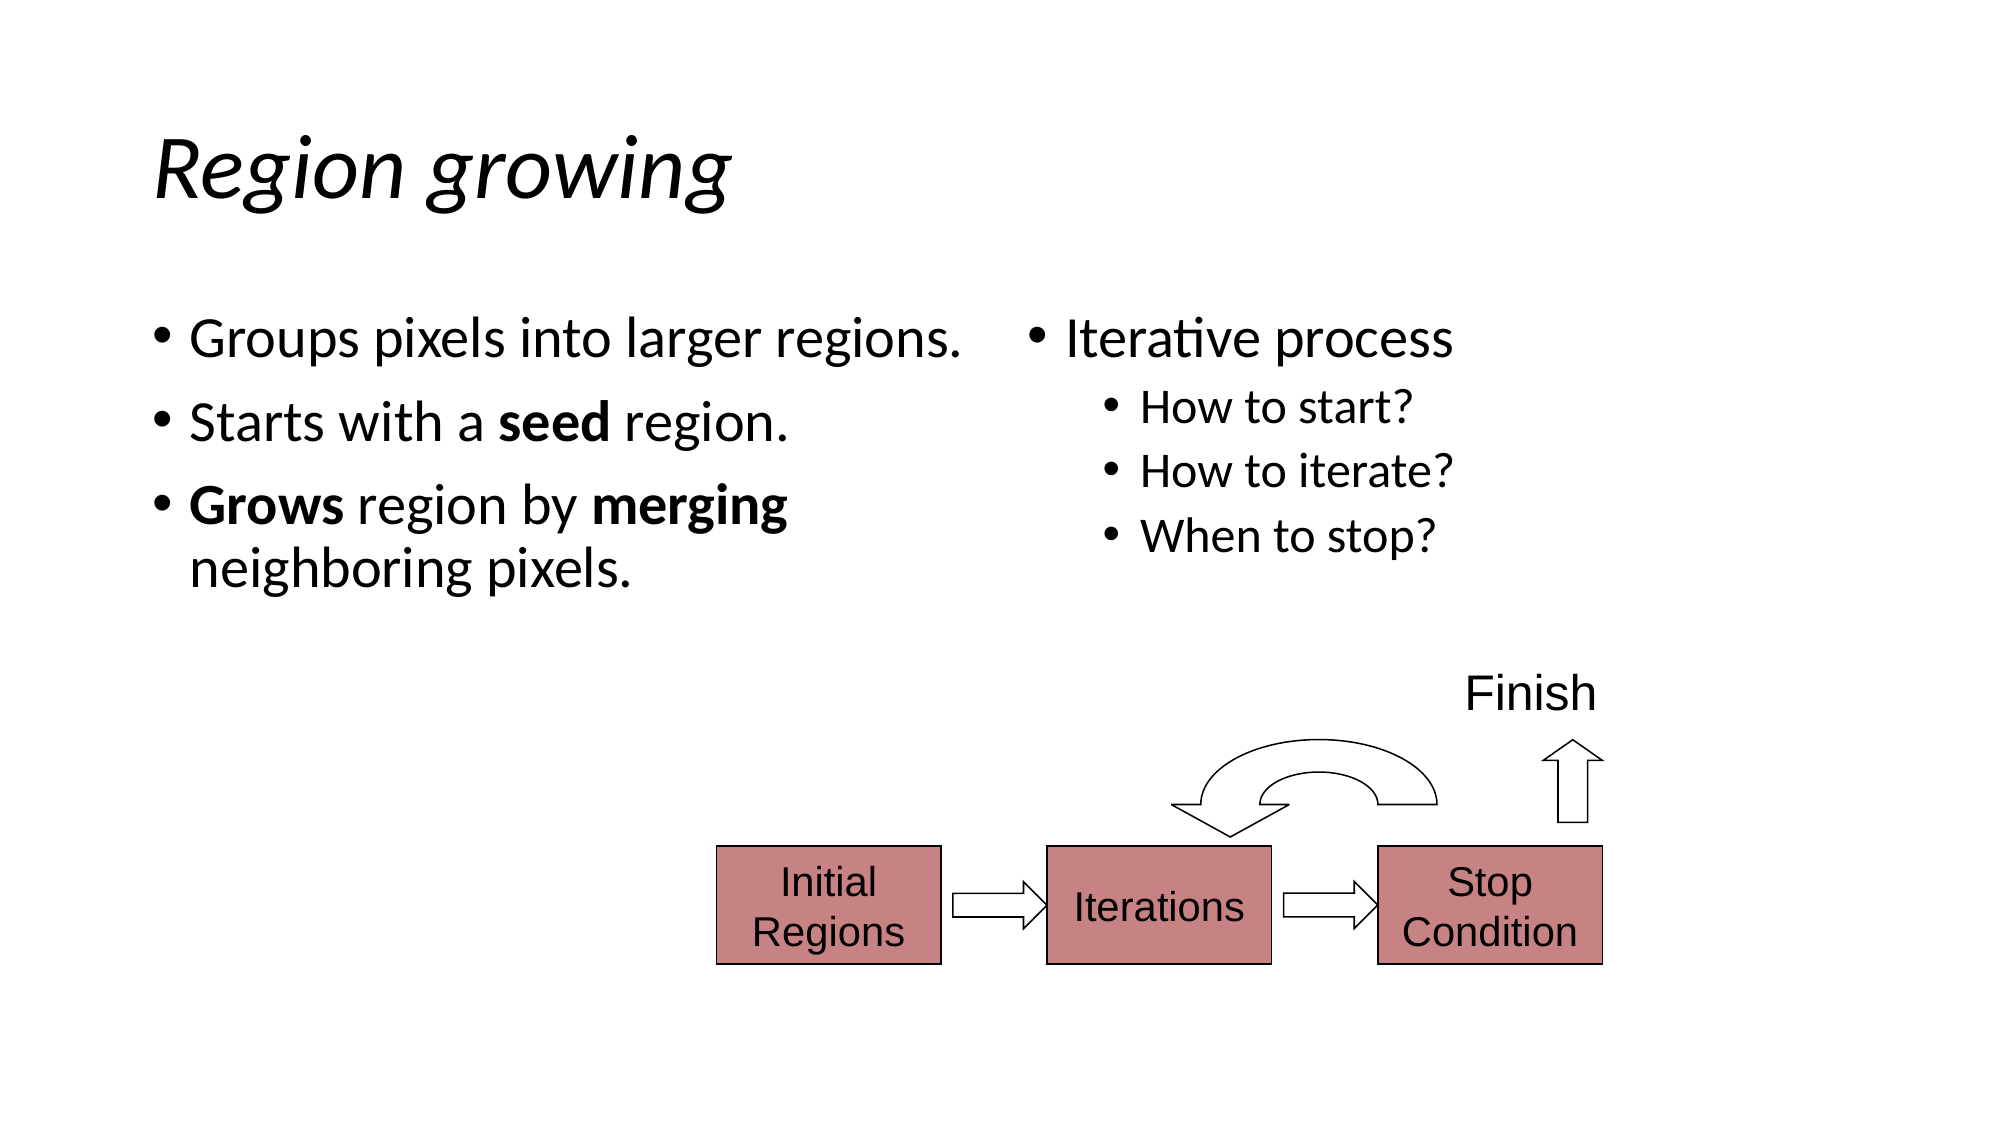

# Region growing
Groups pixels into larger regions.
Starts with a seed region.
Grows region by merging neighboring pixels.
Iterative process
How to start?
How to iterate?
When to stop?
Finish

Initial
Regions
Iterations
Stop
Condition